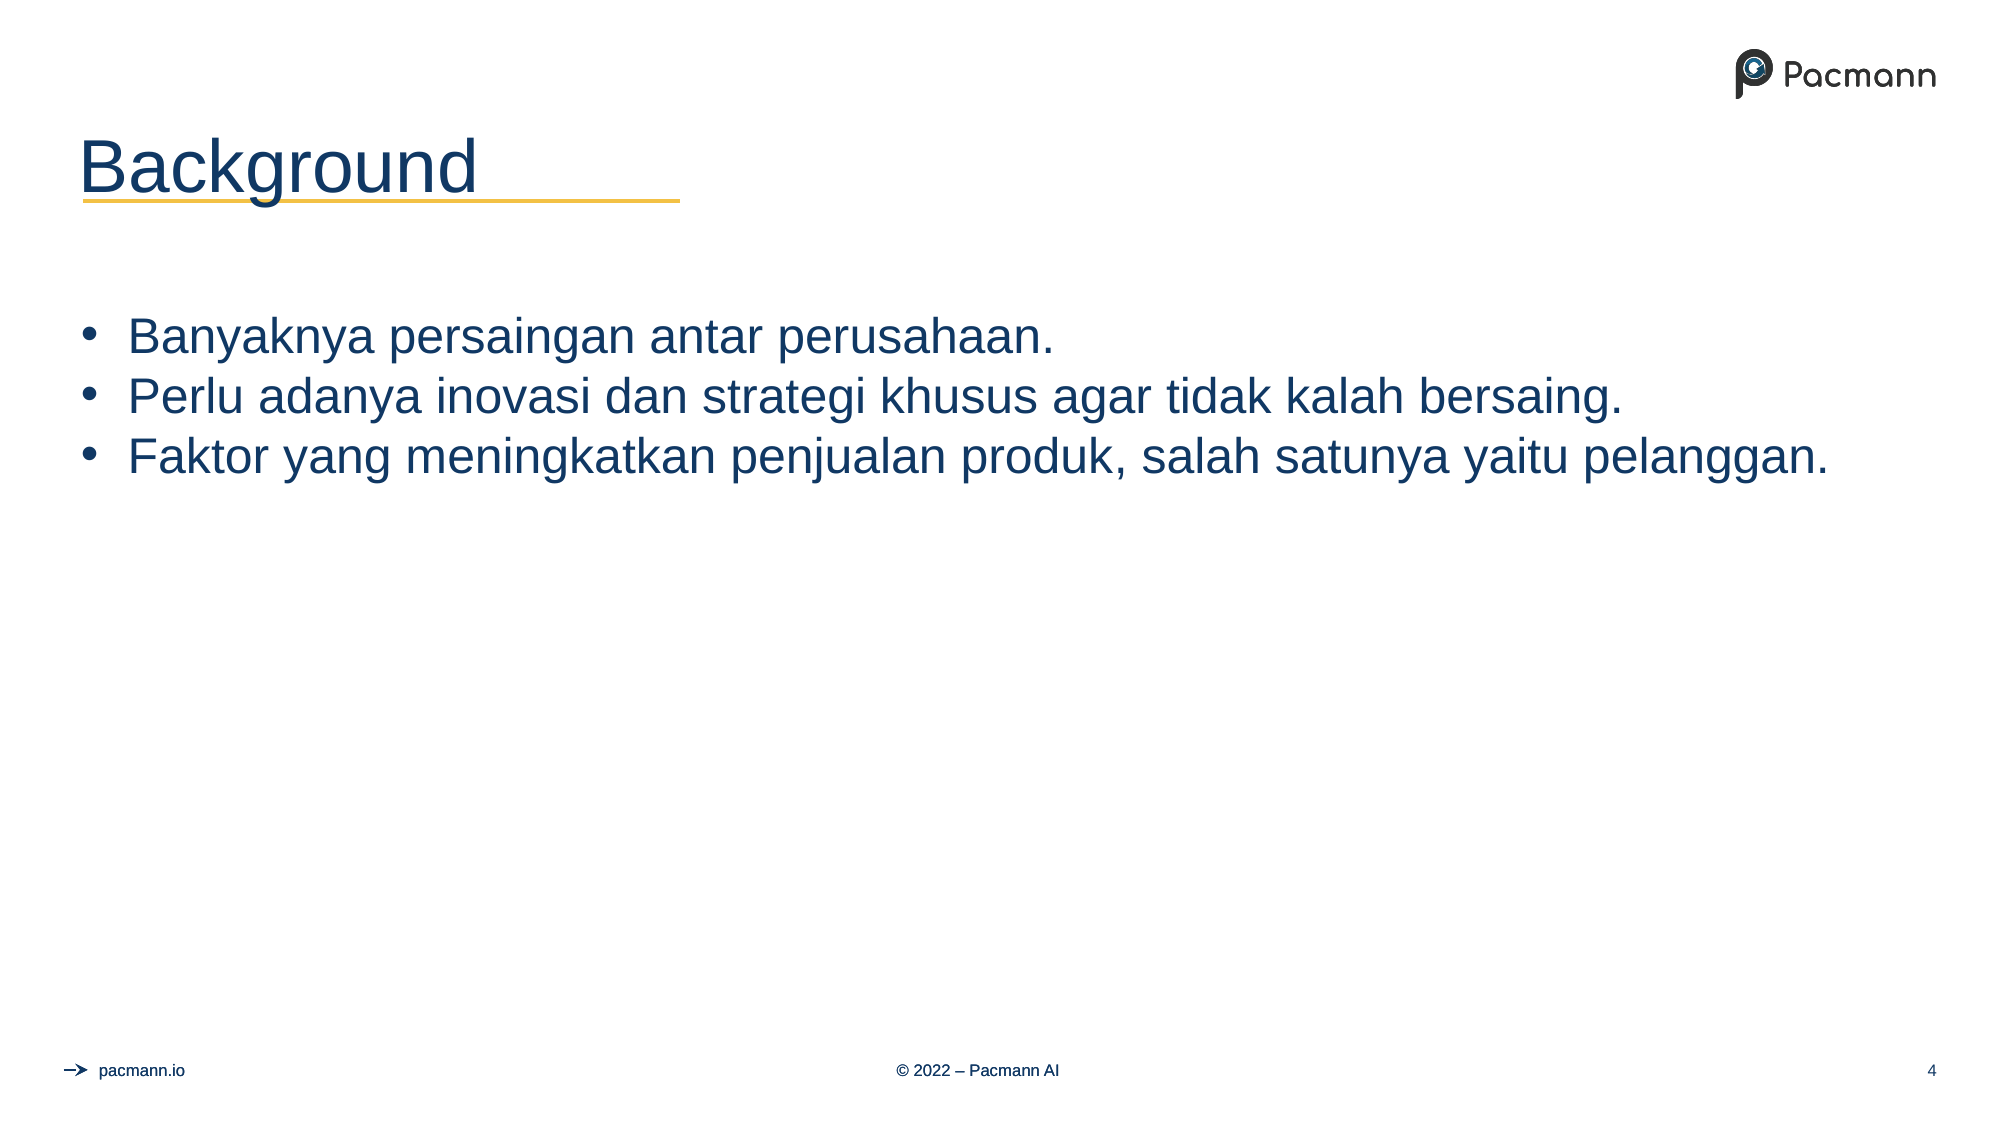

# Background
Banyaknya persaingan antar perusahaan.
Perlu adanya inovasi dan strategi khusus agar tidak kalah bersaing.
Faktor yang meningkatkan penjualan produk, salah satunya yaitu pelanggan.